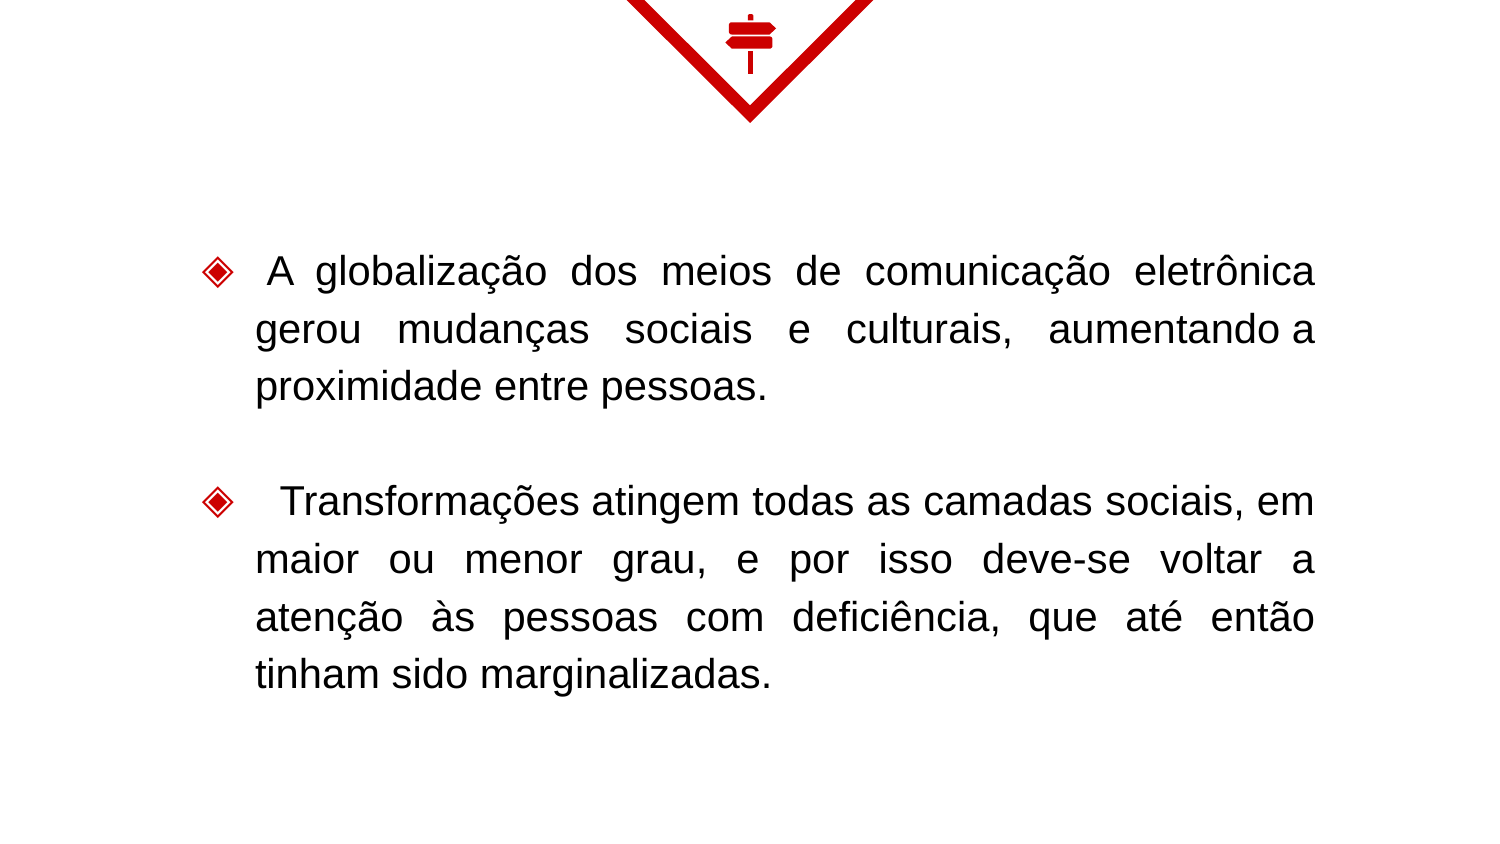

#
 A globalização dos meios de comunicação eletrônica gerou mudanças sociais e culturais, aumentando a proximidade entre pessoas.

  Transformações atingem todas as camadas sociais, em maior ou menor grau, e por isso deve-se voltar a atenção às pessoas com deficiência, que até então tinham sido marginalizadas.